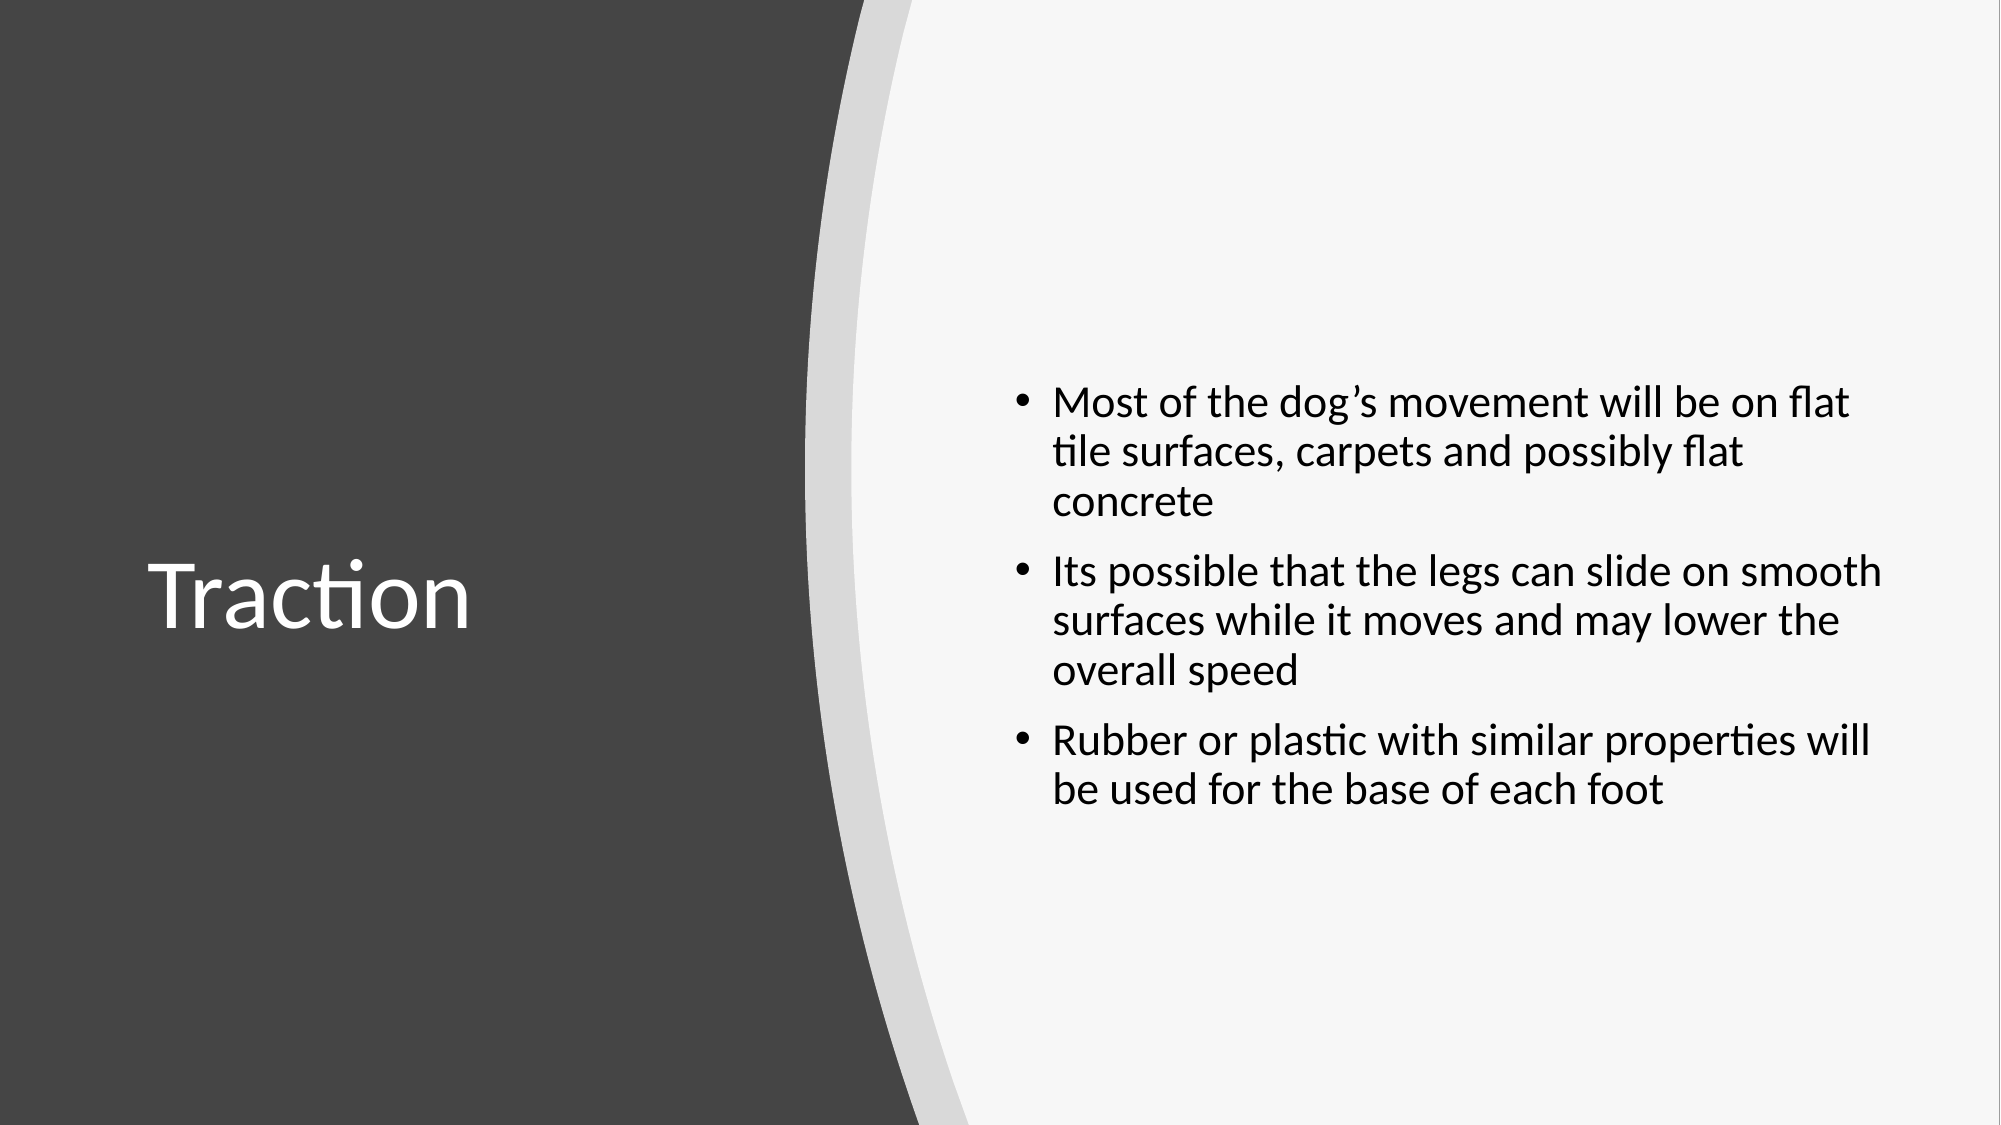

Most of the dog’s movement will be on flat tile surfaces, carpets and possibly flat concrete
Its possible that the legs can slide on smooth surfaces while it moves and may lower the overall speed
Rubber or plastic with similar properties will be used for the base of each foot
# Traction